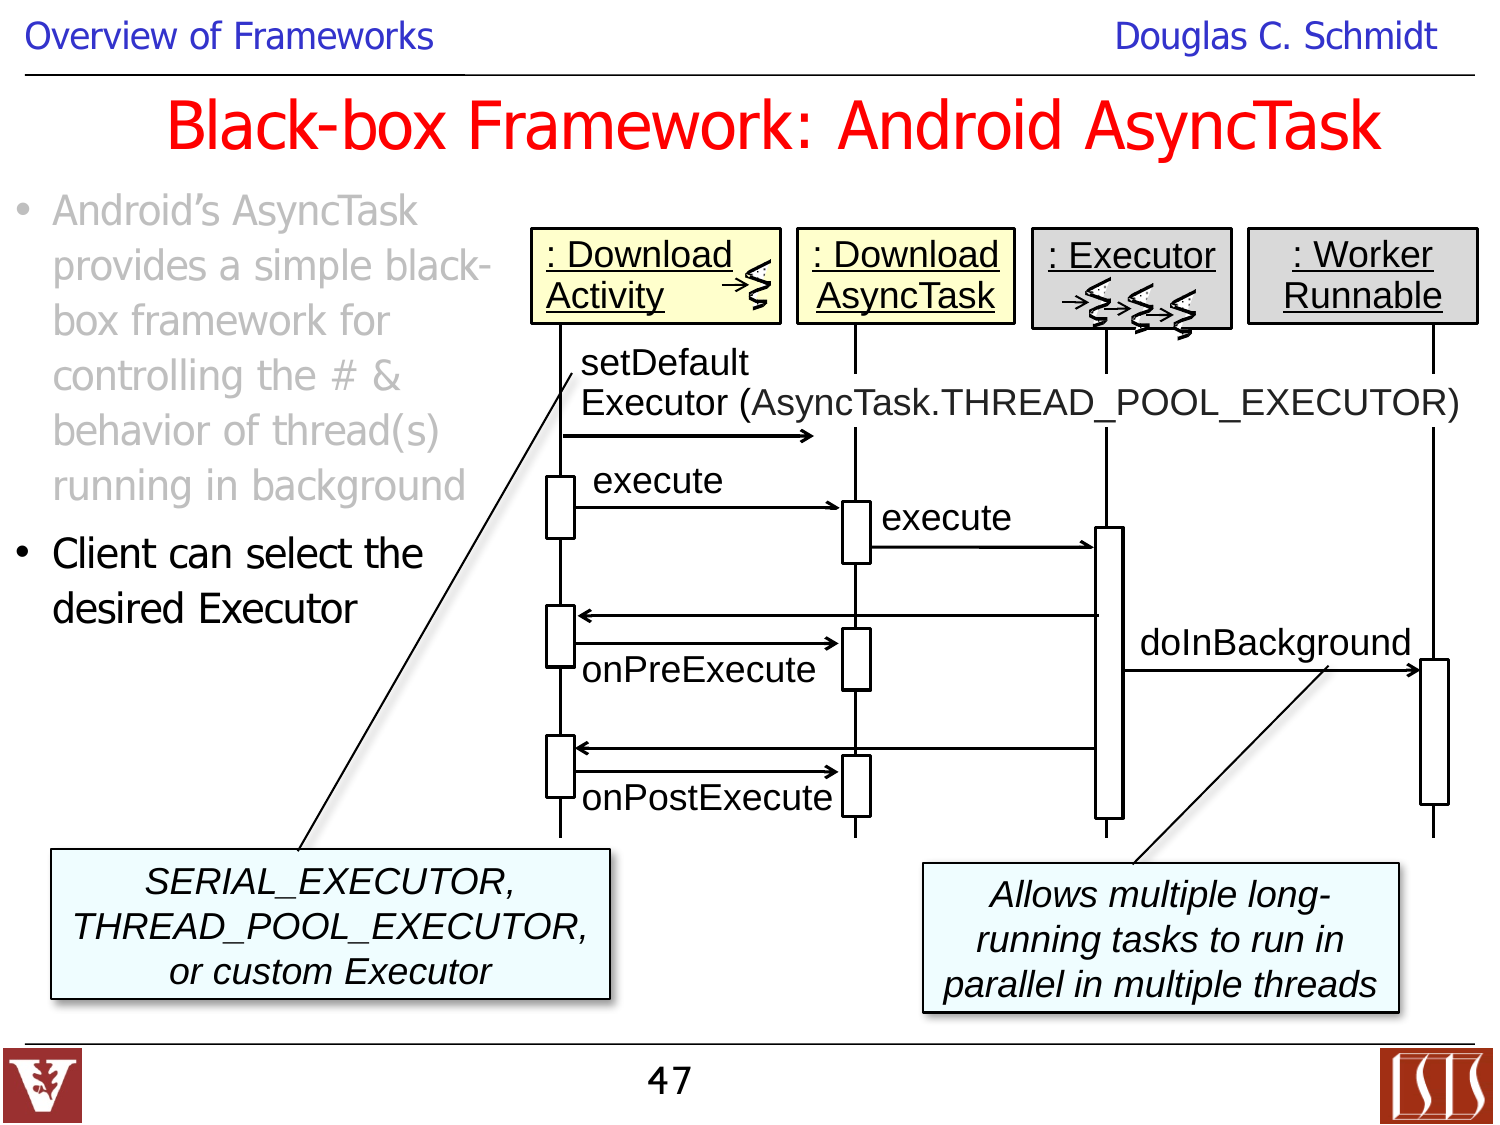

Black-box Framework: Android AsyncTask
Android’s AsyncTask provides a simple black-box framework for controlling the # & behavior of thread(s) running in background
Client can select the desired Executor
: Download
Activity
: Download
AsyncTask
: Executor
: Worker
Runnable

setDefault
Executor (AsyncTask.THREAD_POOL_EXECUTOR)

execute

execute

doInBackground

onPreExecute

onPostExecute
SERIAL_EXECUTOR, THREAD_POOL_EXECUTOR, or custom Executor
Allows multiple long-running tasks to run in parallel in multiple threads